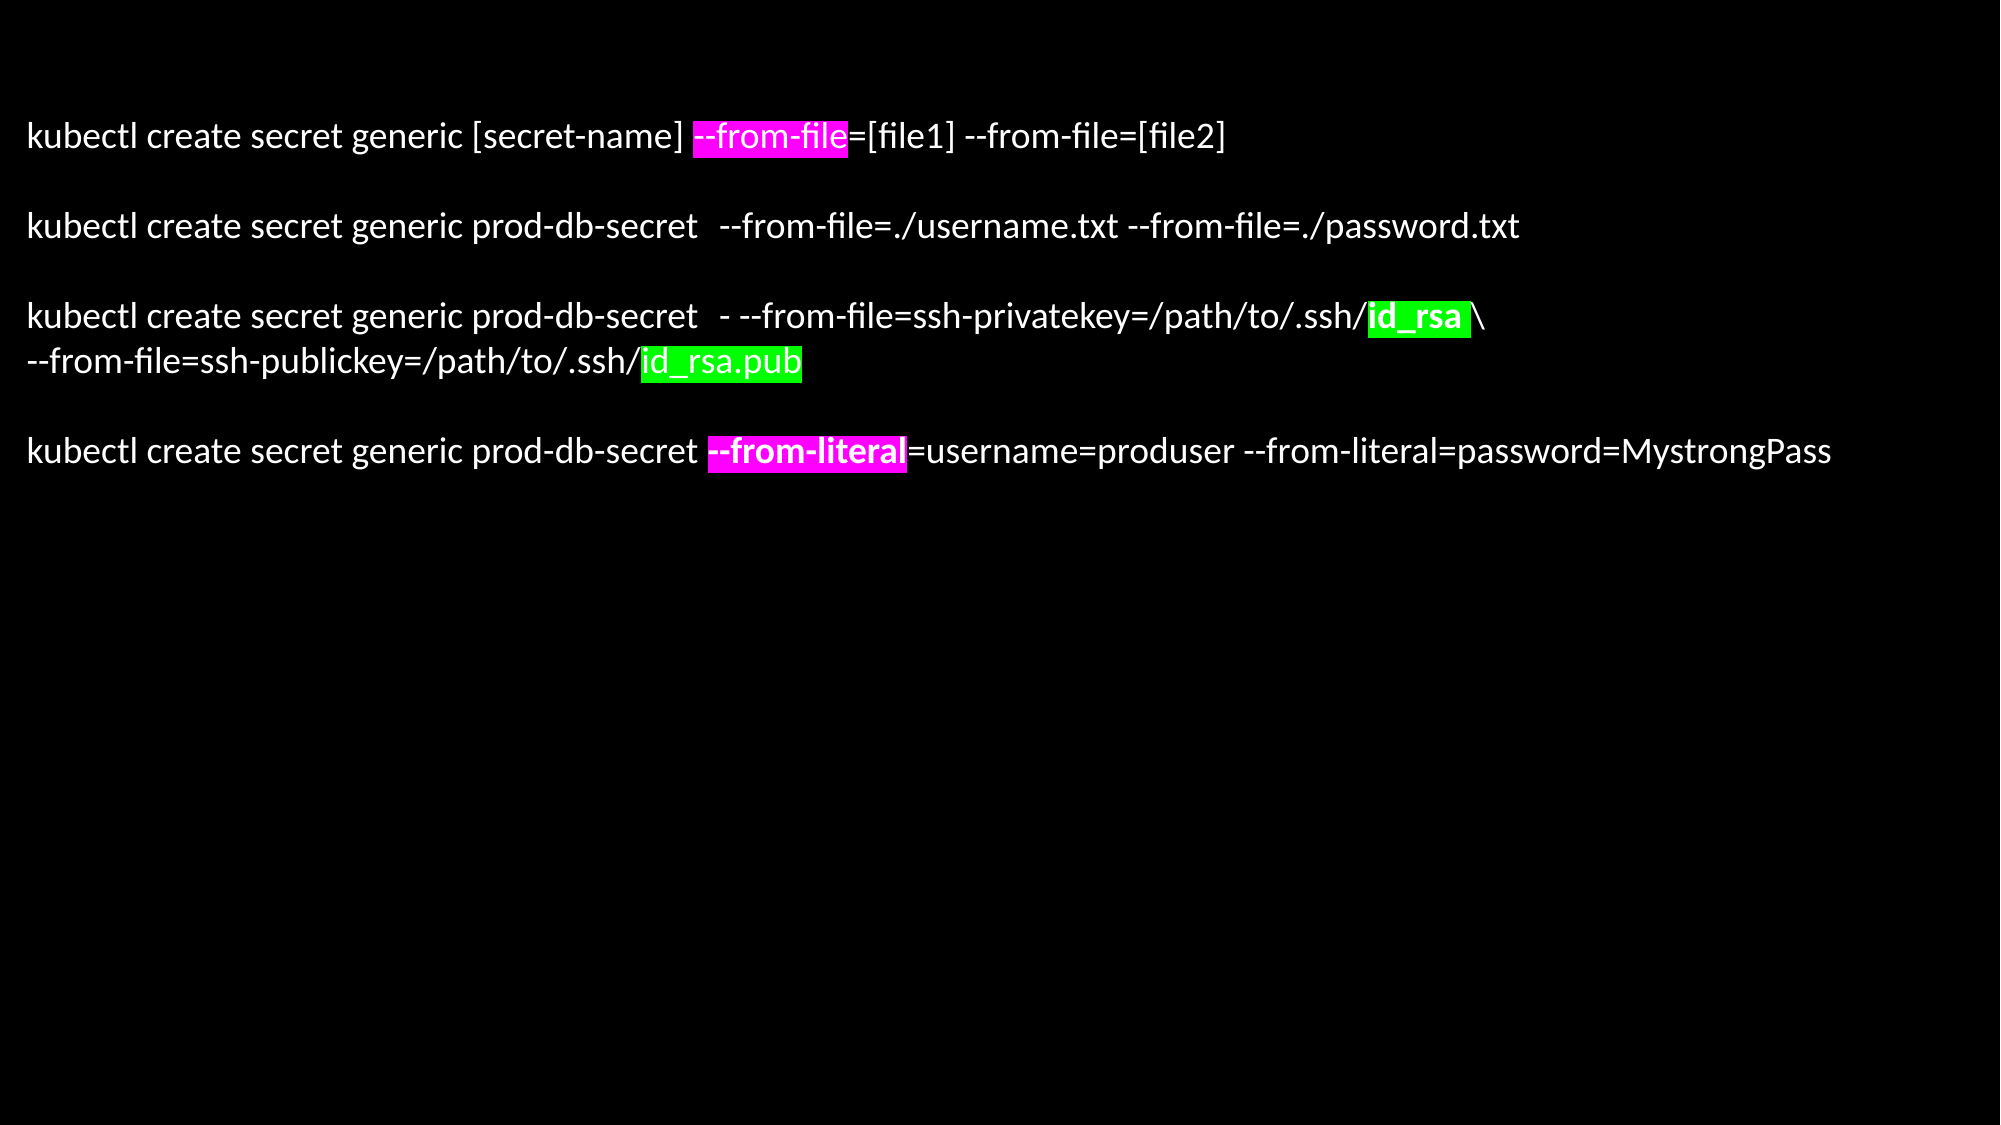

kubectl create secret generic [secret-name] --from-file=[file1] --from-file=[file2]

kubectl create secret generic prod-db-secret ---from-file=./username.txt --from-file=./password.txt

kubectl create secret generic prod-db-secret -- --from-file=ssh-privatekey=/path/to/.ssh/id_rsa \
--from-file=ssh-publickey=/path/to/.ssh/id_rsa.pub

kubectl create secret generic prod-db-secret --from-literal=username=produser --from-literal=password=MystrongPass